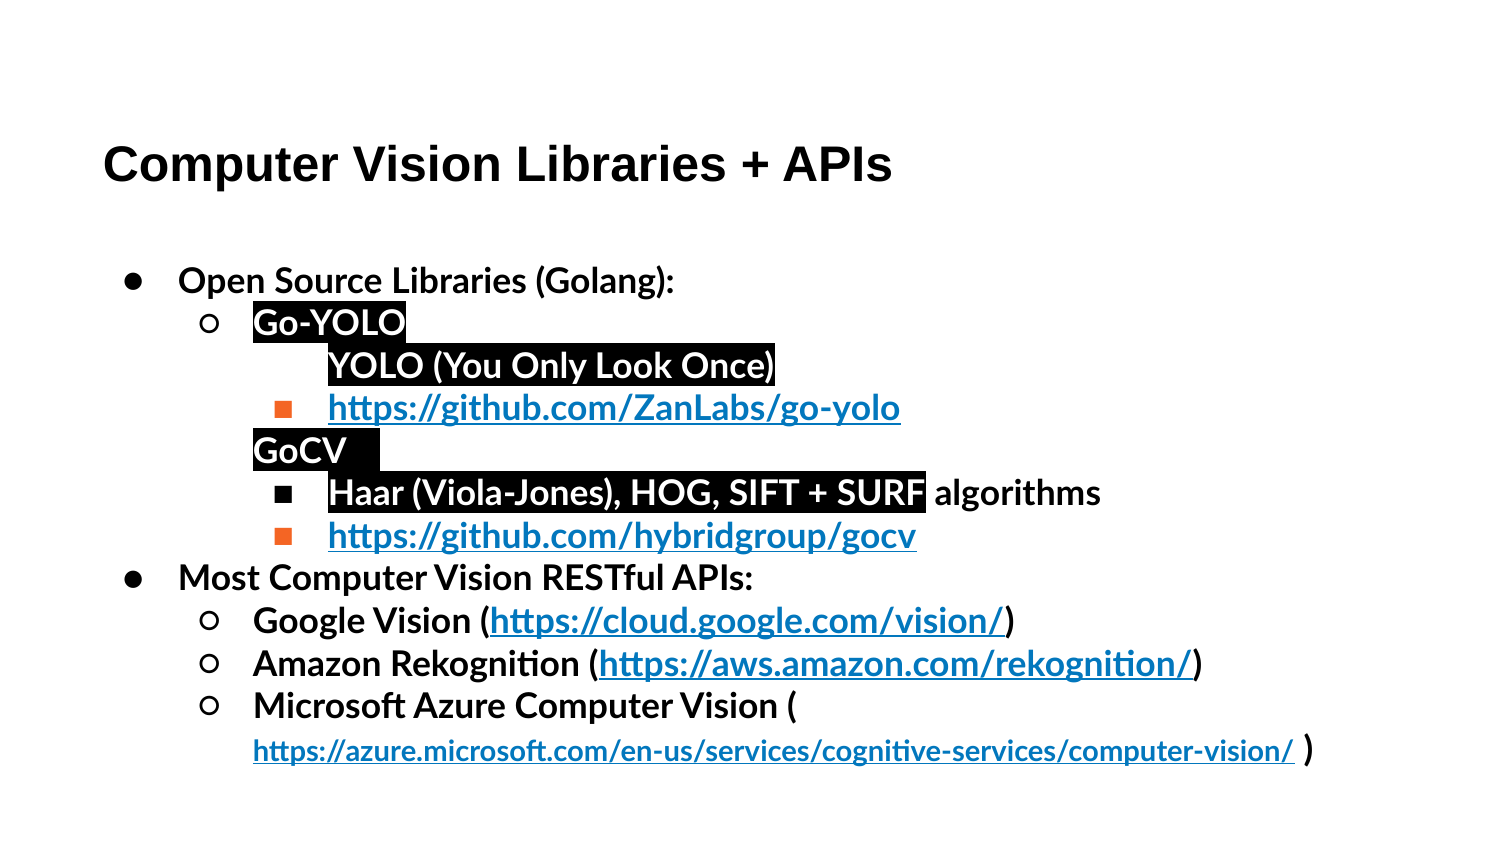

Computer Vision Libraries + APIs

Open Source Libraries (Golang):
Go-YOLO
YOLO (You Only Look Once)
https://github.com/ZanLabs/go-yolo
GoCV
Haar (Viola-Jones), HOG, SIFT + SURF algorithms
https://github.com/hybridgroup/gocv
Most Computer Vision RESTful APIs:
Google Vision (https://cloud.google.com/vision/)
Amazon Rekognition (https://aws.amazon.com/rekognition/)
Microsoft Azure Computer Vision (https://azure.microsoft.com/en-us/services/cognitive-services/computer-vision/ )